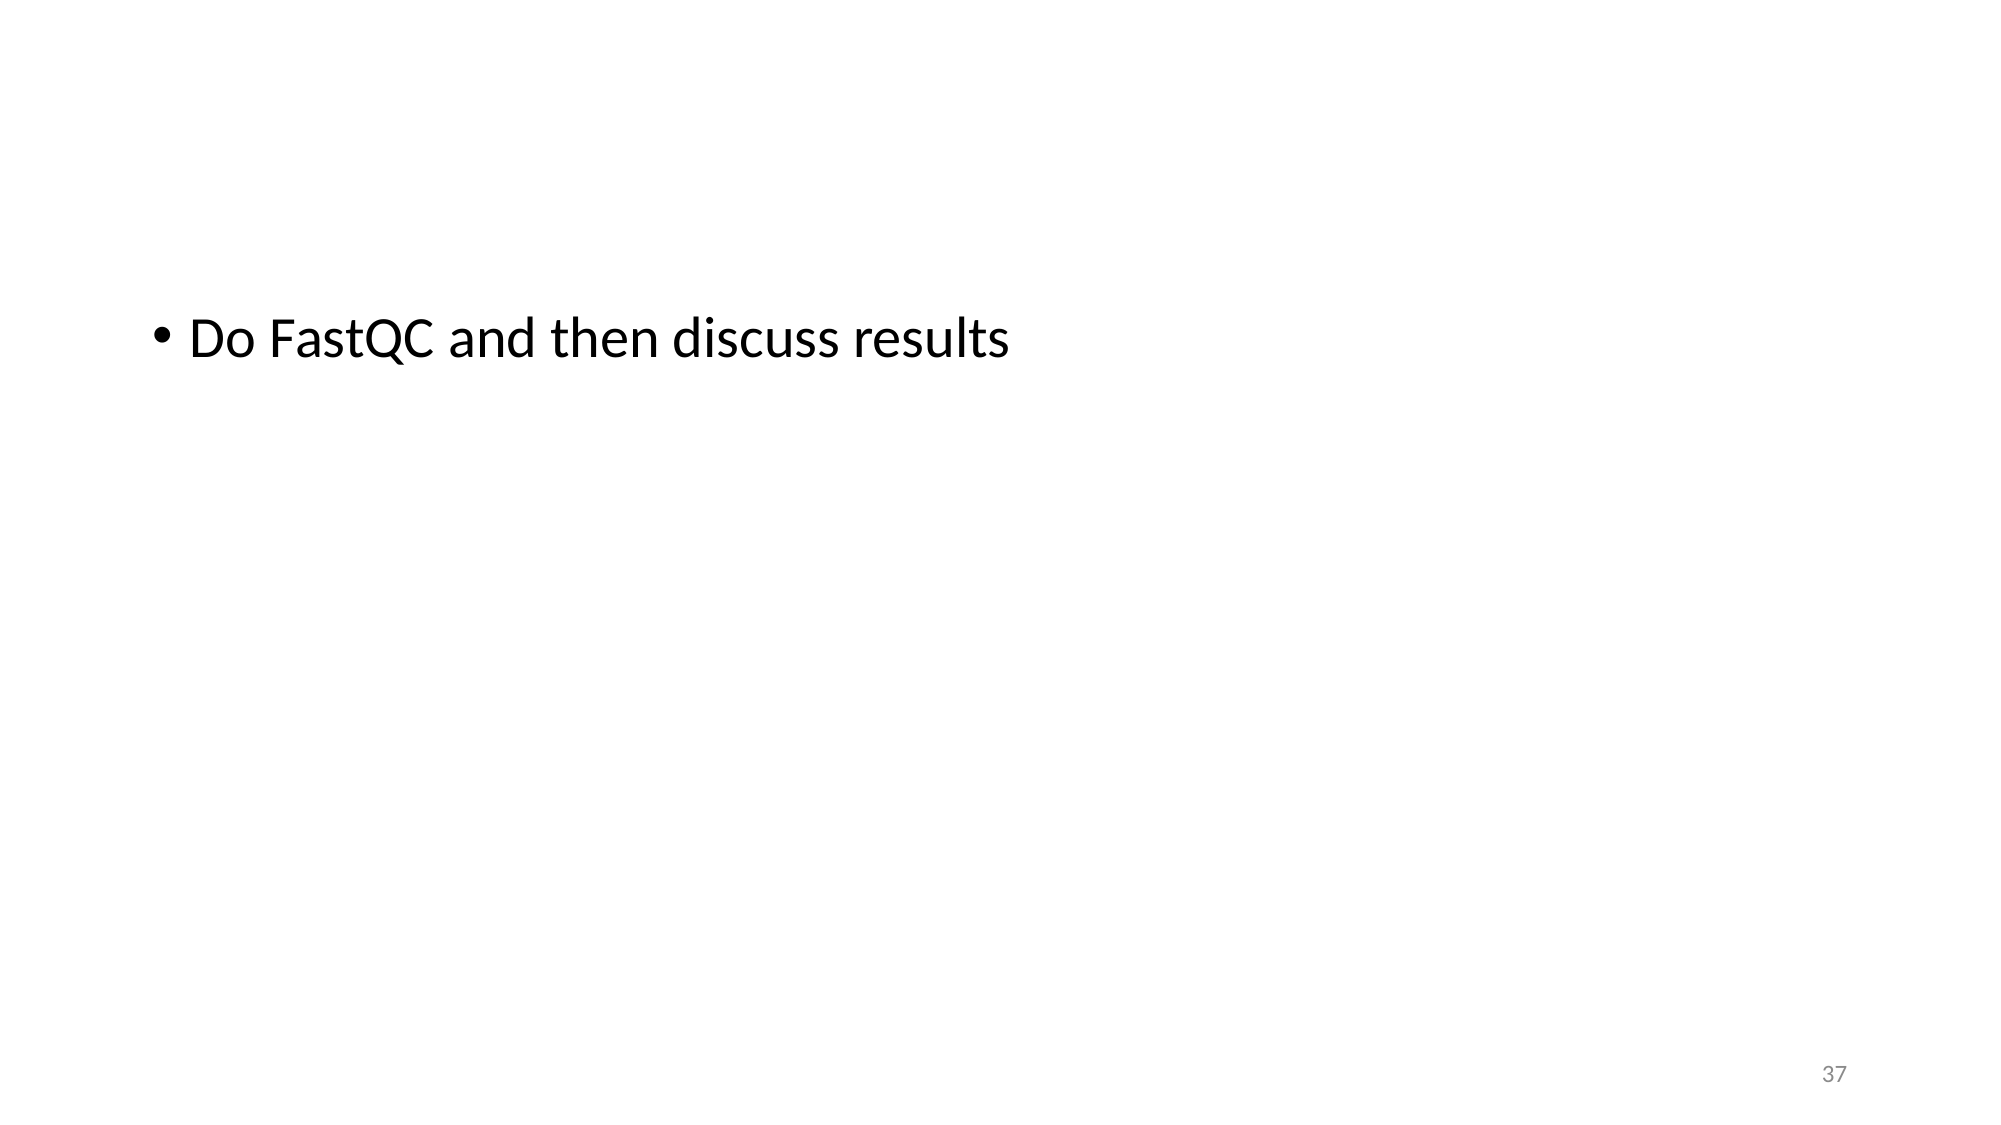

#
Do FastQC and then discuss results
37